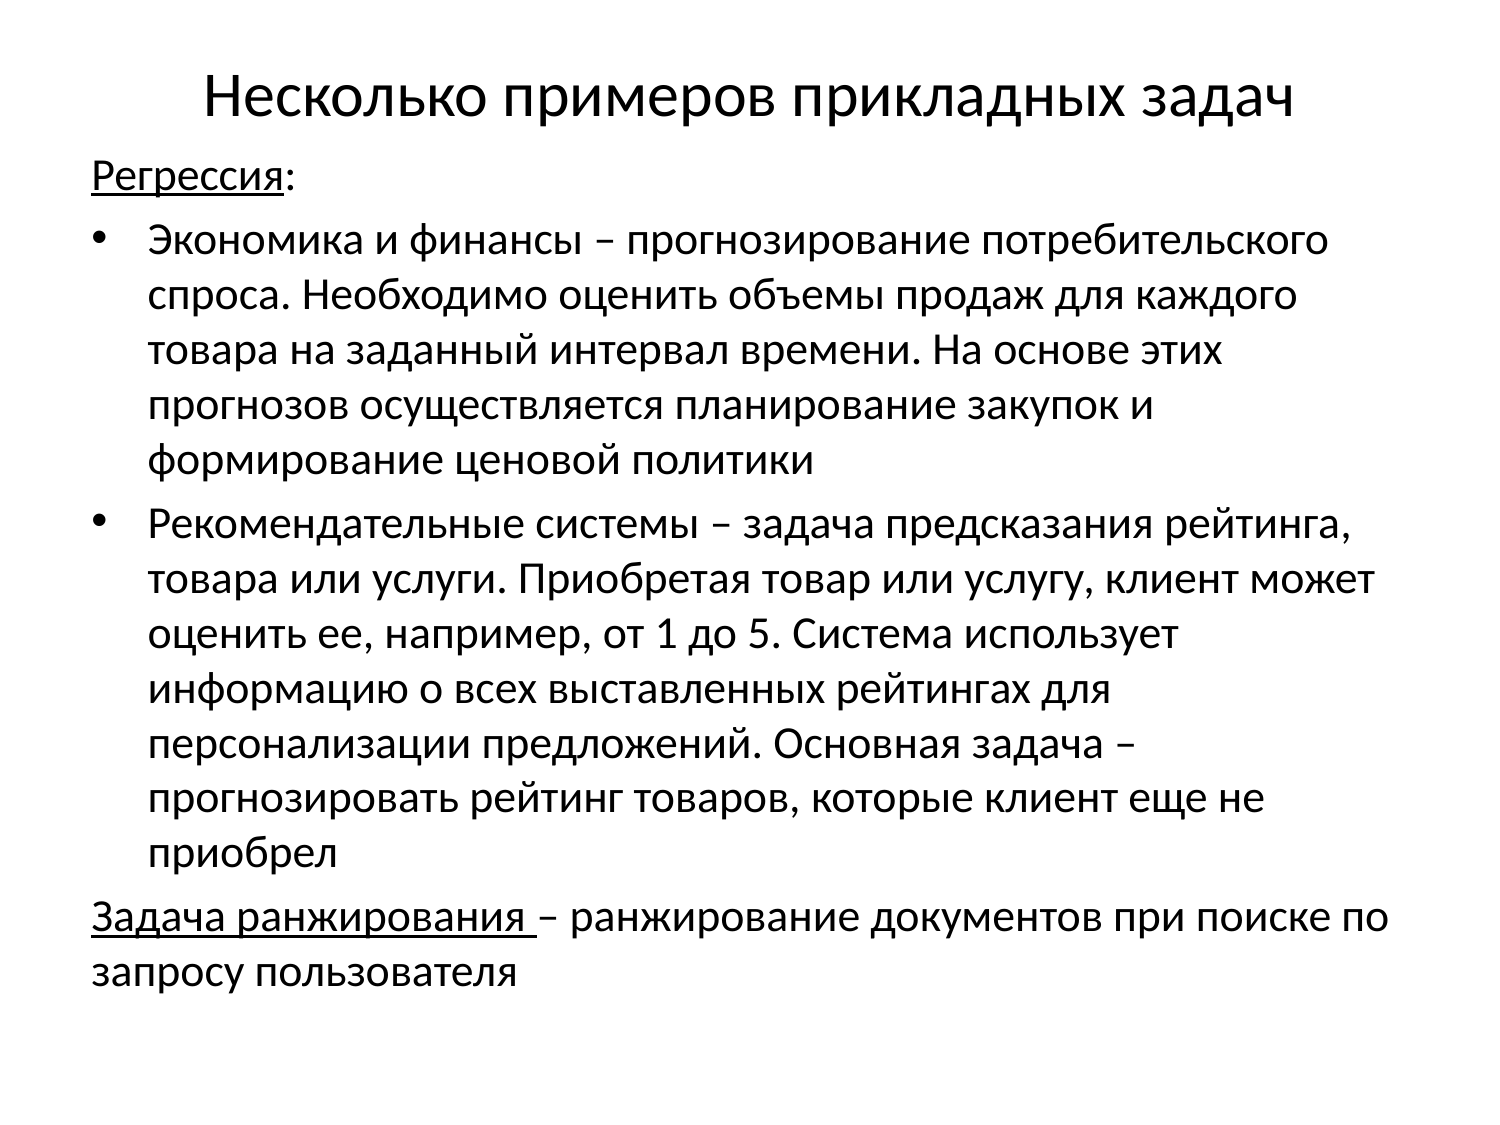

# Несколько примеров прикладных задач
Регрессия:
Экономика и финансы – прогнозирование потребительского спроса. Необходимо оценить объемы продаж для каждого товара на заданный интервал времени. На основе этих прогнозов осуществляется планирование закупок и формирование ценовой политики
Рекомендательные системы – задача предсказания рейтинга, товара или услуги. Приобретая товар или услугу, клиент может оценить ее, например, от 1 до 5. Система использует информацию о всех выставленных рейтингах для персонализации предложений. Основная задача – прогнозировать рейтинг товаров, которые клиент еще не приобрел
Задача ранжирования – ранжирование документов при поиске по запросу пользователя